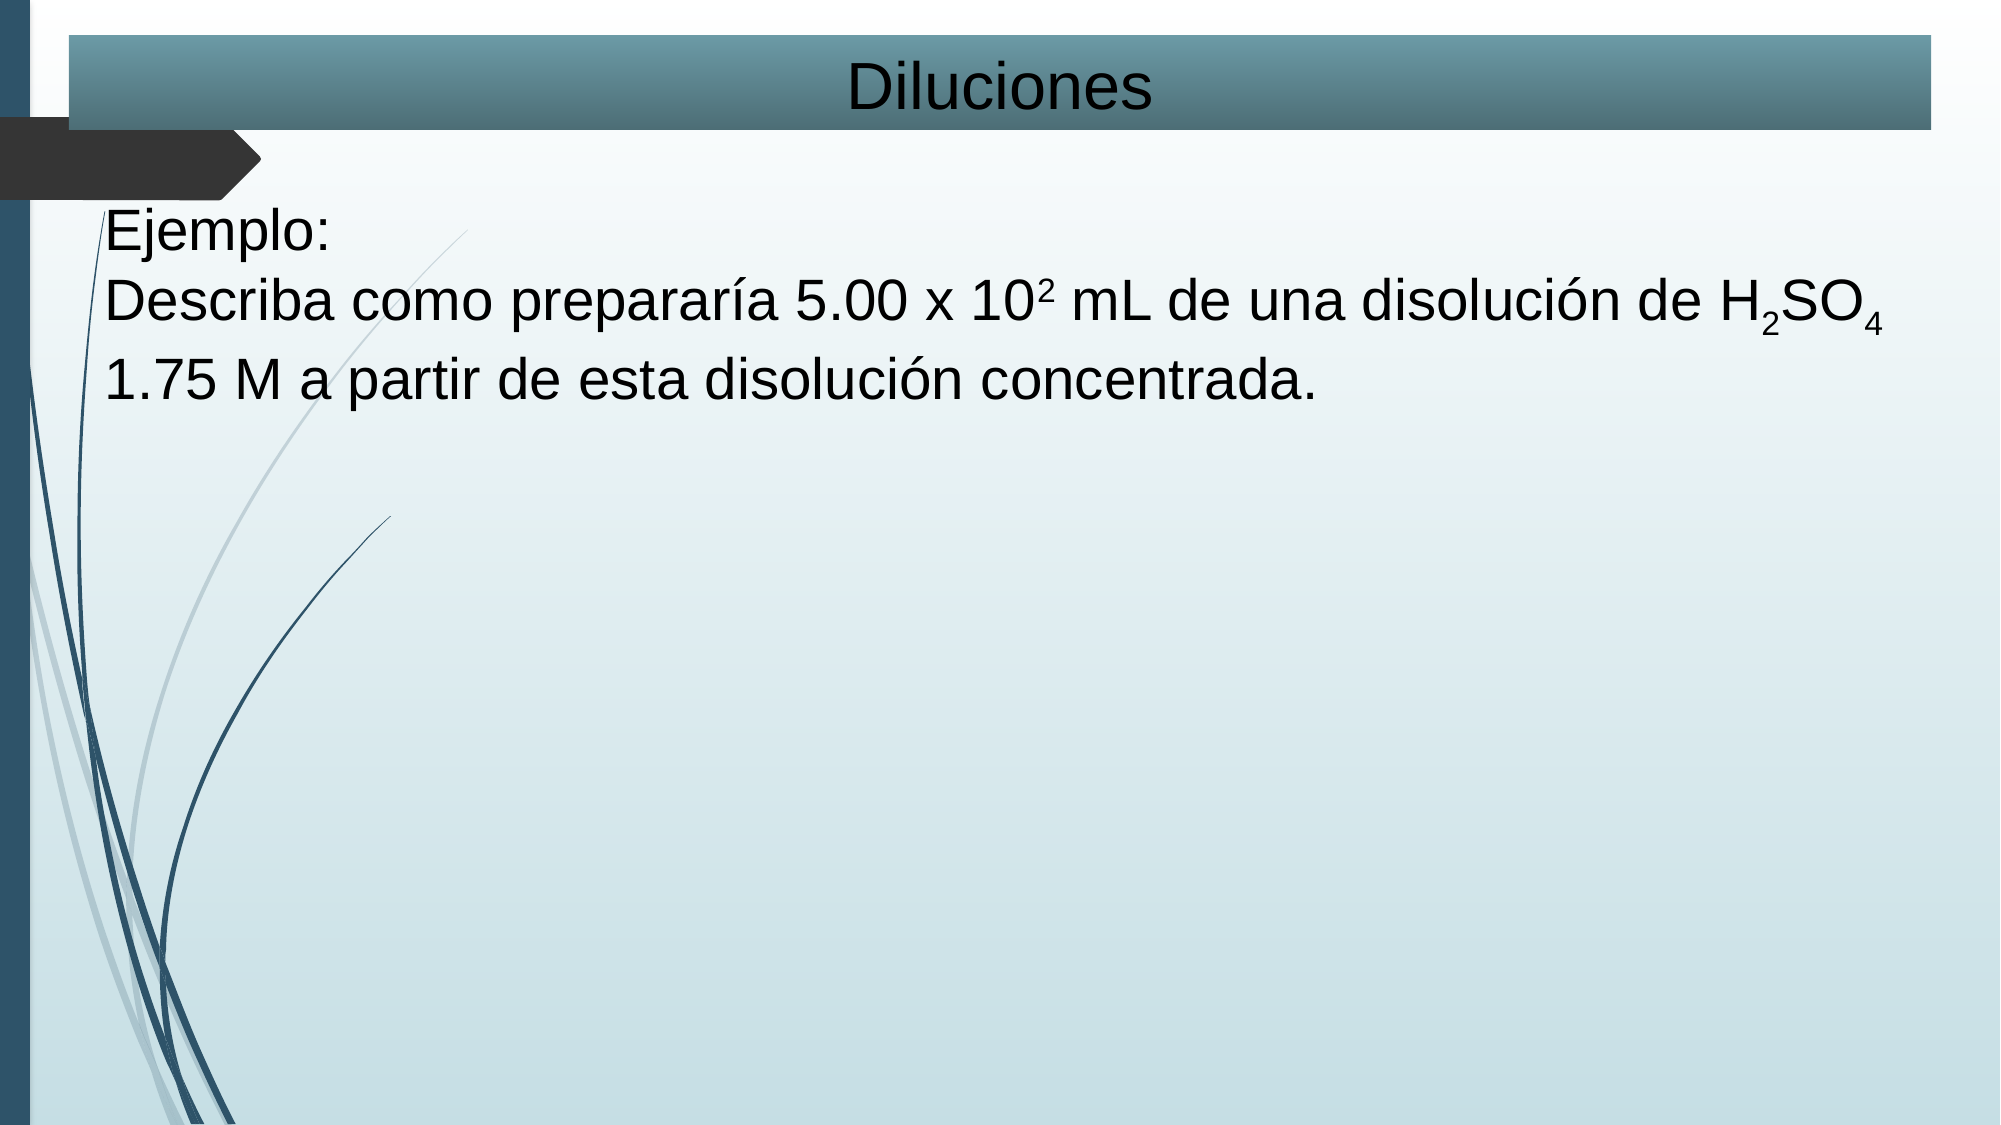

Diluciones
Ejemplo:
Describa como prepararía 5.00 x 102 mL de una disolución de H2SO4 1.75 M a partir de esta disolución concentrada.